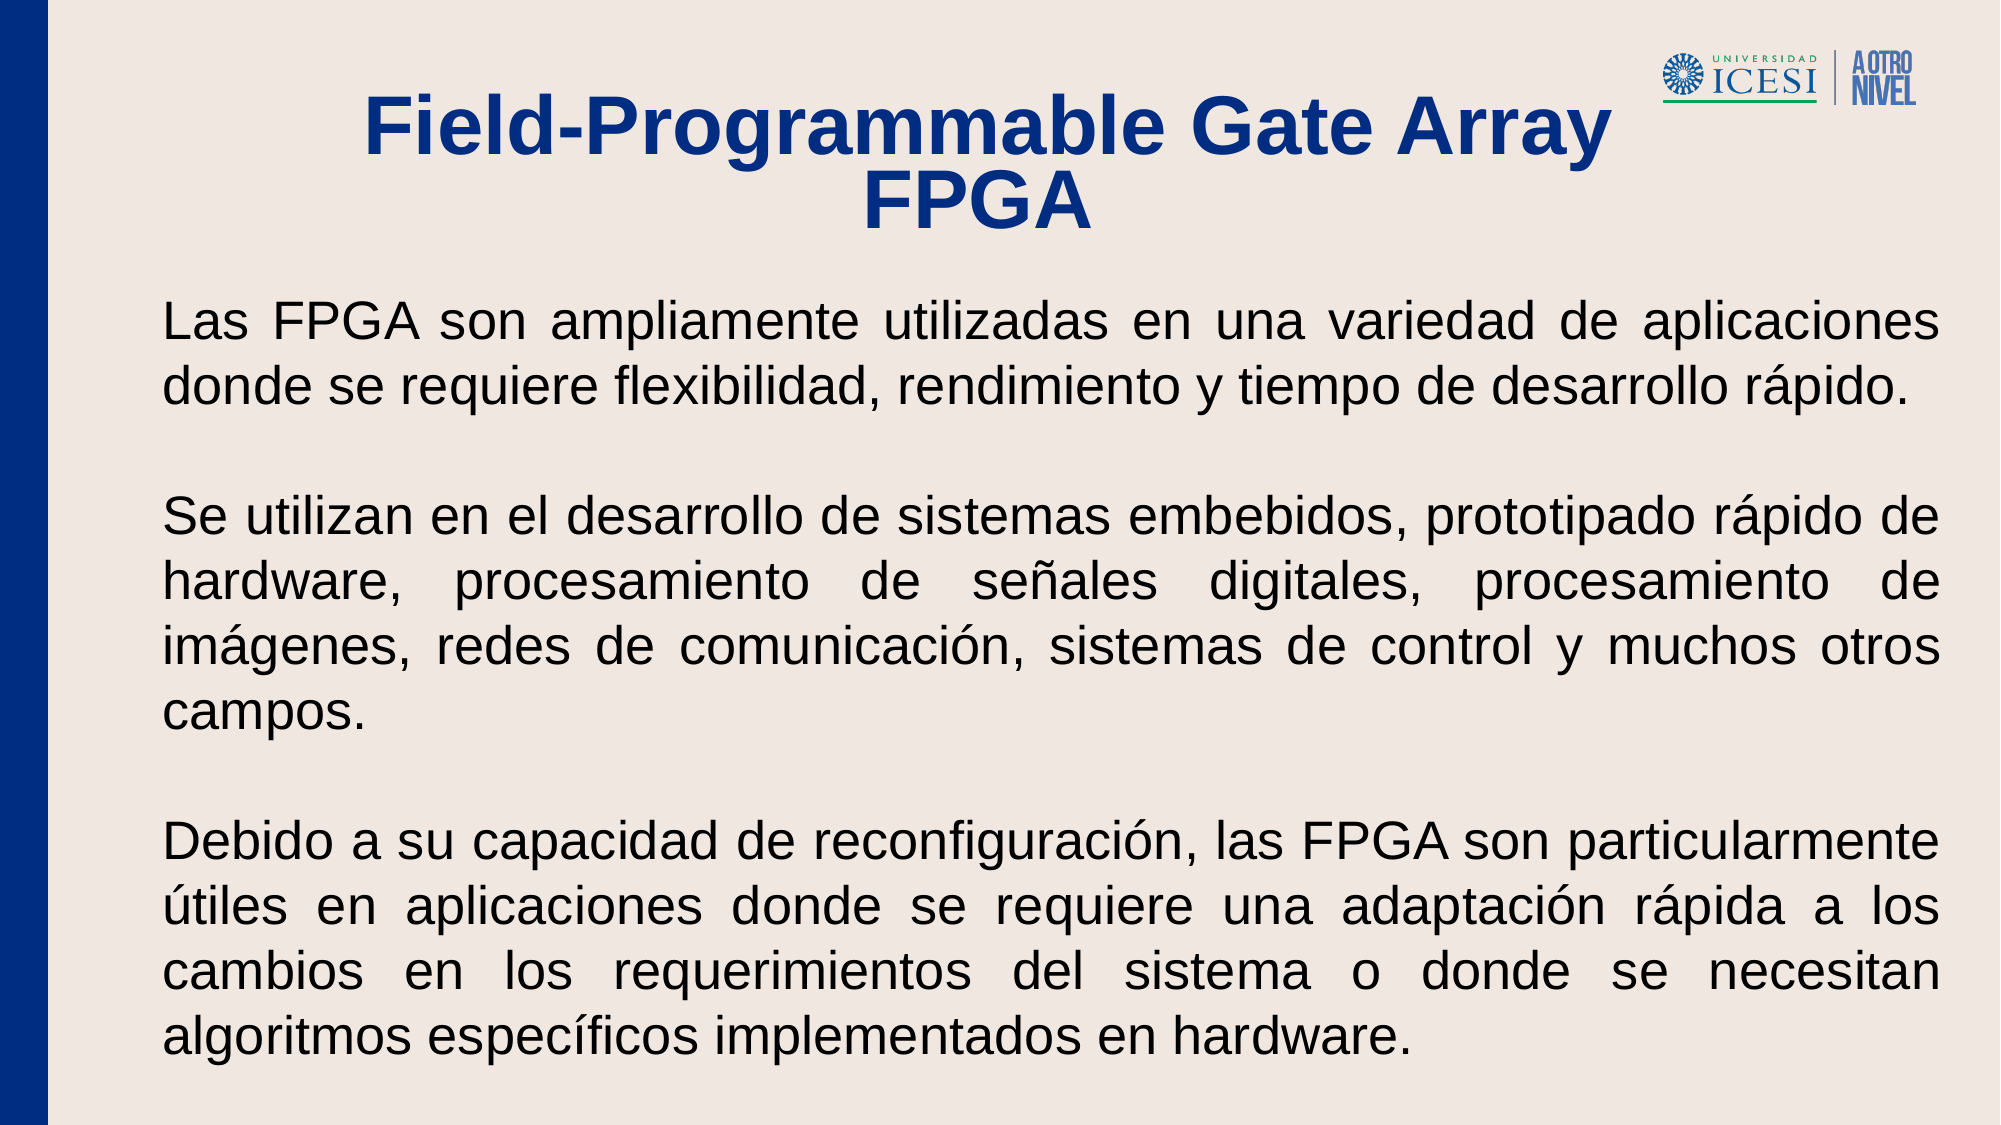

Field-Programmable Gate Array
FPGA
Las FPGA son ampliamente utilizadas en una variedad de aplicaciones donde se requiere flexibilidad, rendimiento y tiempo de desarrollo rápido.

Se utilizan en el desarrollo de sistemas embebidos, prototipado rápido de hardware, procesamiento de señales digitales, procesamiento de imágenes, redes de comunicación, sistemas de control y muchos otros campos.

Debido a su capacidad de reconfiguración, las FPGA son particularmente útiles en aplicaciones donde se requiere una adaptación rápida a los cambios en los requerimientos del sistema o donde se necesitan algoritmos específicos implementados en hardware.